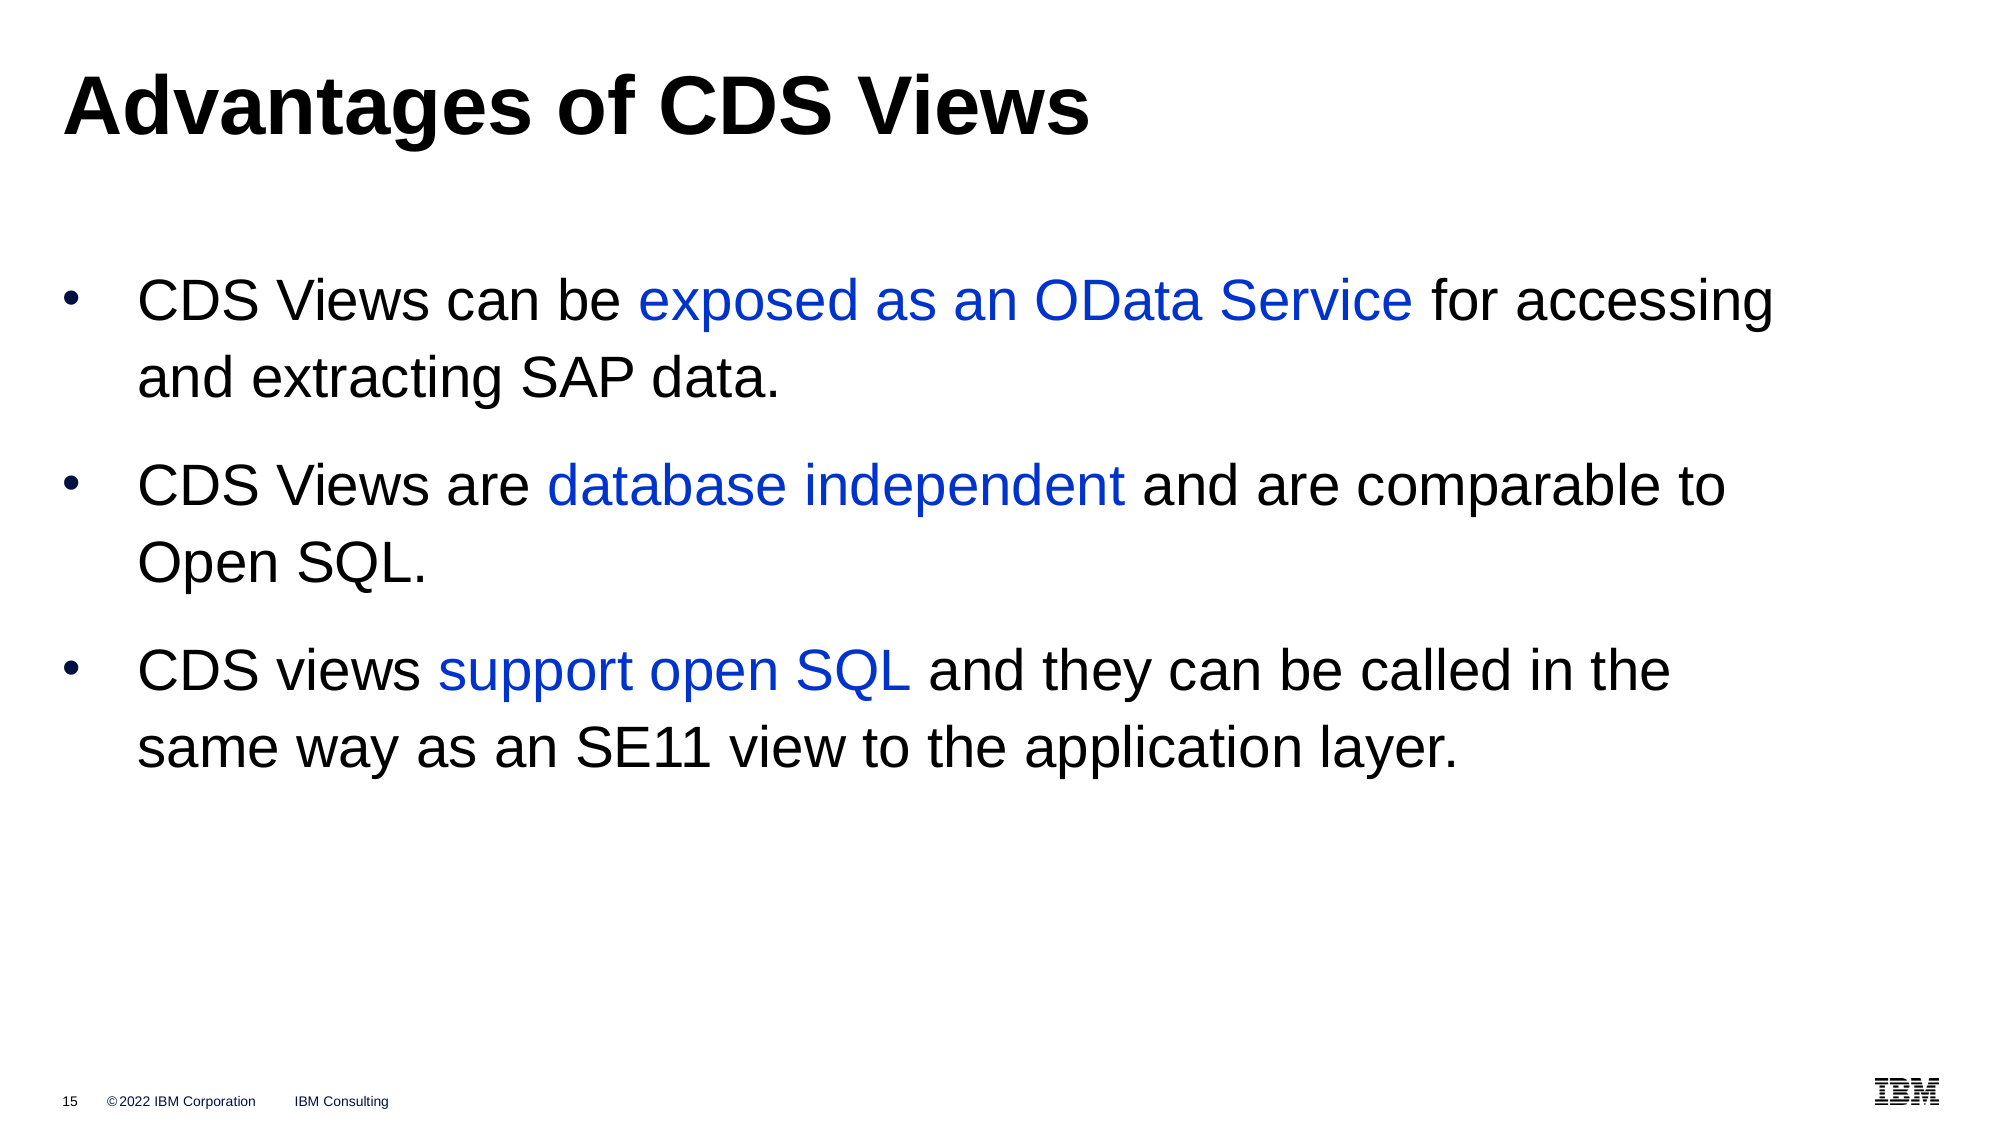

# Advantages of CDS Views
CDS Views can be exposed as an OData Service for accessing and extracting SAP data.
CDS Views are database independent and are comparable to Open SQL.
CDS views support open SQL and they can be called in the same way as an SE11 view to the application layer.